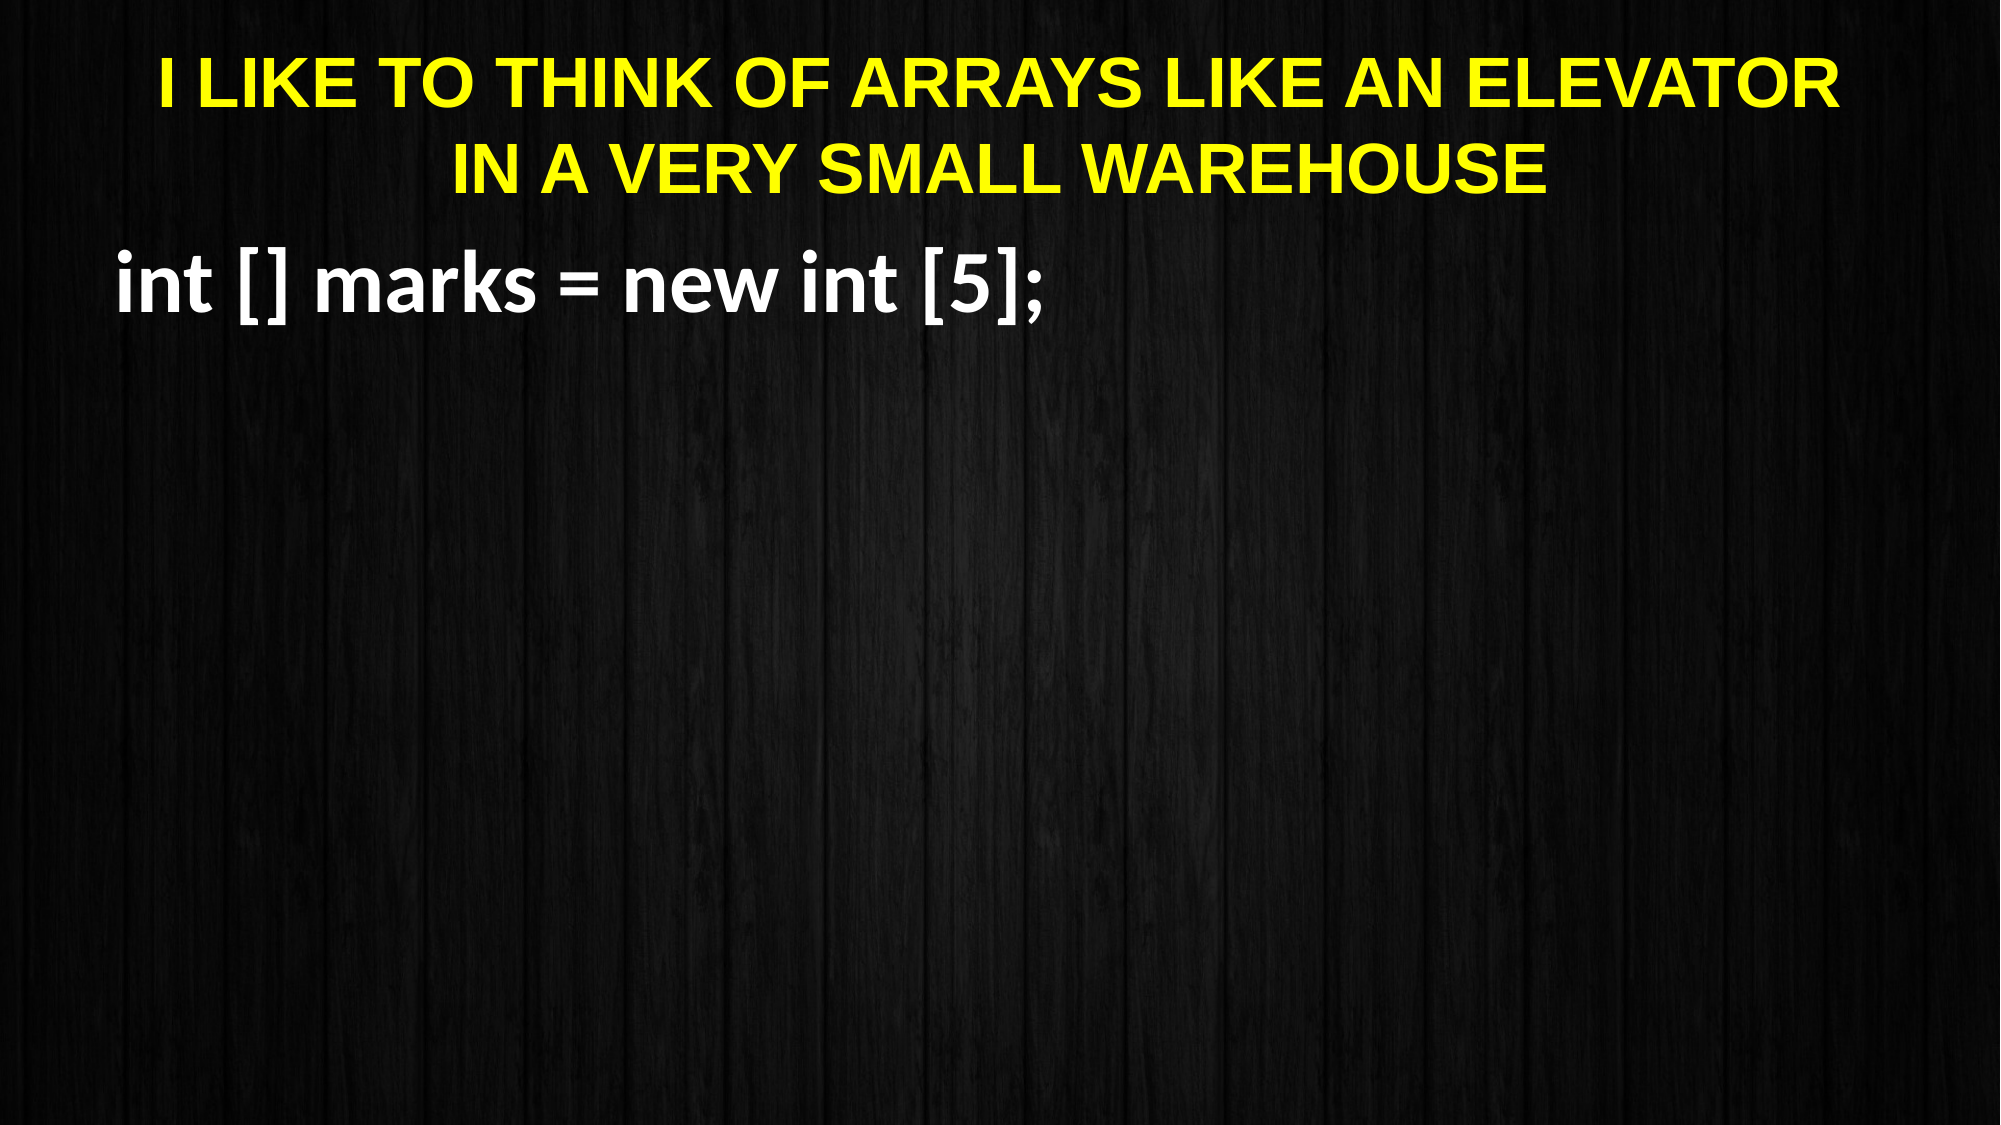

# I like to think of arrays like an elevator in a very small warehouse
int [] marks = new int [5];